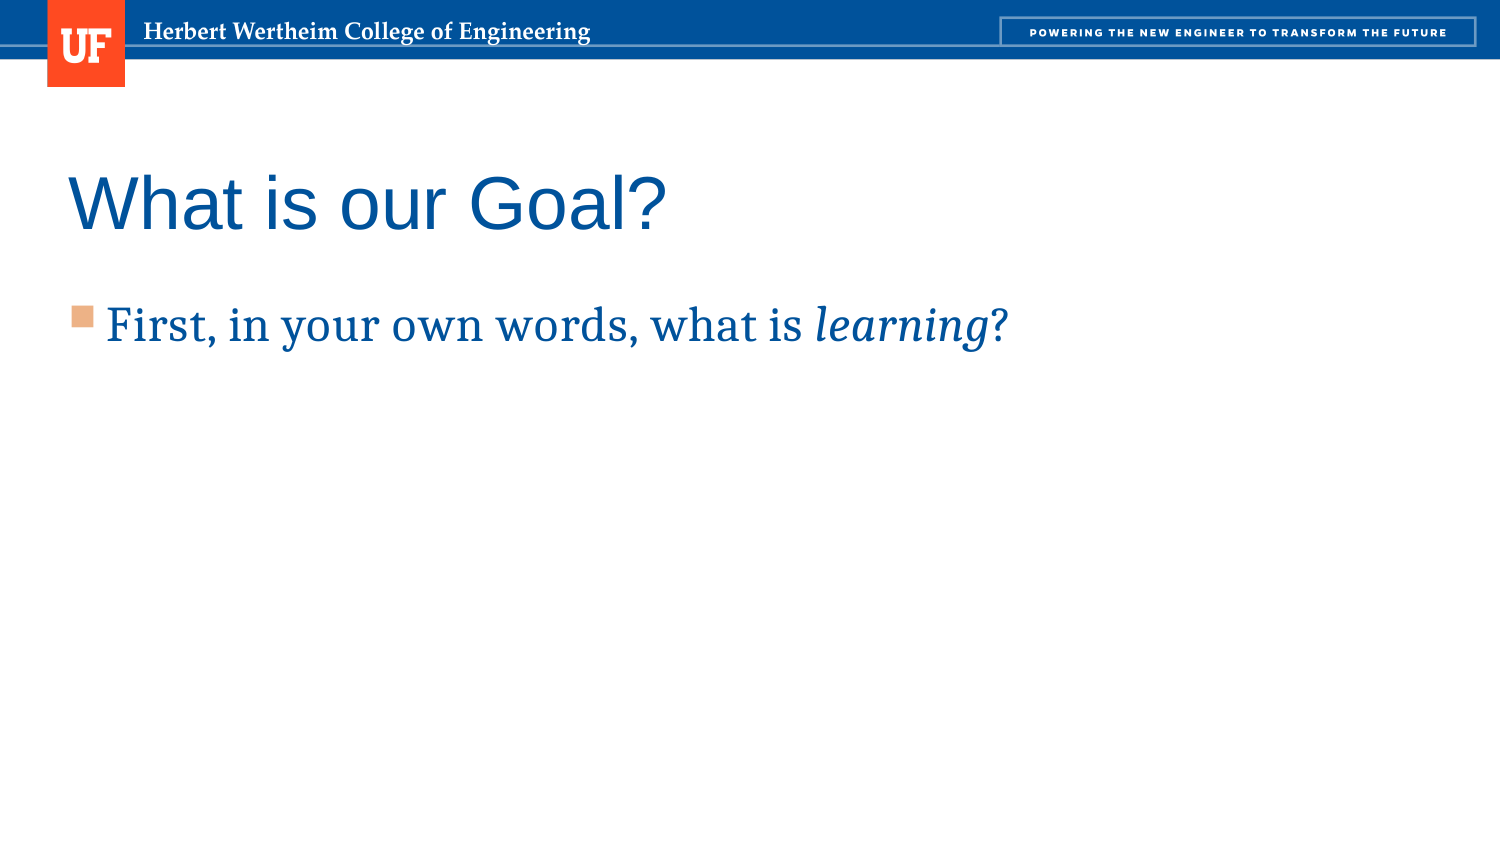

# What is our Goal?
First, in your own words, what is learning?